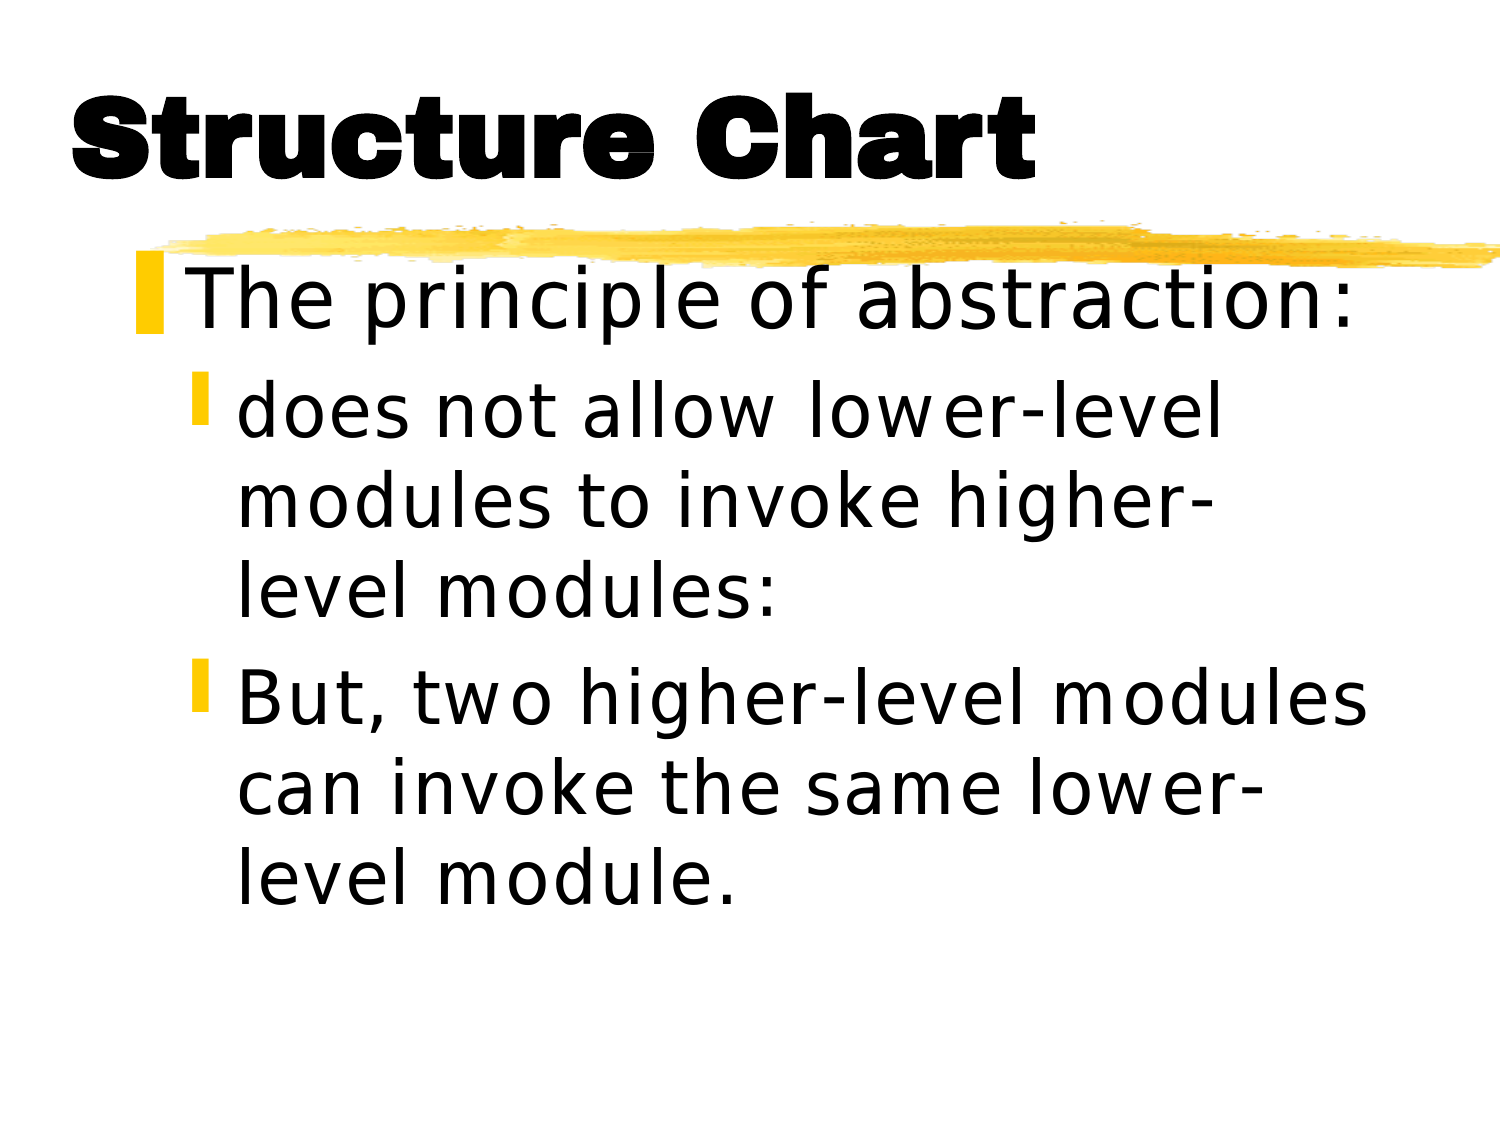

# Structure Chart
The principle of abstraction:
does not allow lower-level modules to invoke higher-level modules:
But, two higher-level modules can invoke the same lower-level module.